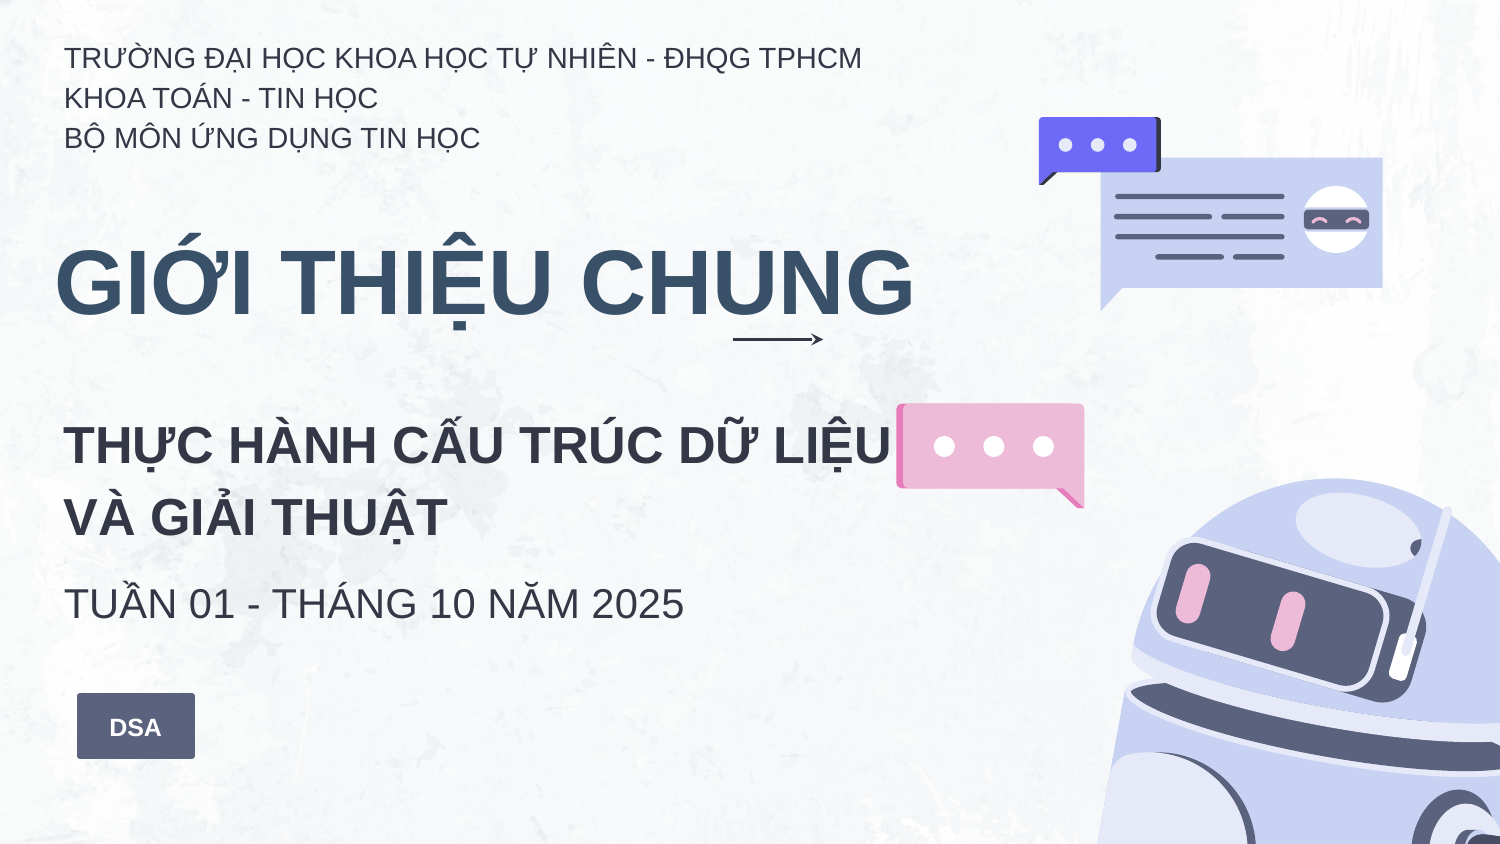

TRƯỜNG ĐẠI HỌC KHOA HỌC TỰ NHIÊN - ĐHQG TPHCM
KHOA TOÁN - TIN HỌC
BỘ MÔN ỨNG DỤNG TIN HỌC
# GIỚI THIỆU CHUNG

THỰC HÀNH CẤU TRÚC DỮ LIỆU
VÀ GIẢI THUẬT

TUẦN 01 - THÁNG 10 NĂM 2025

DSA